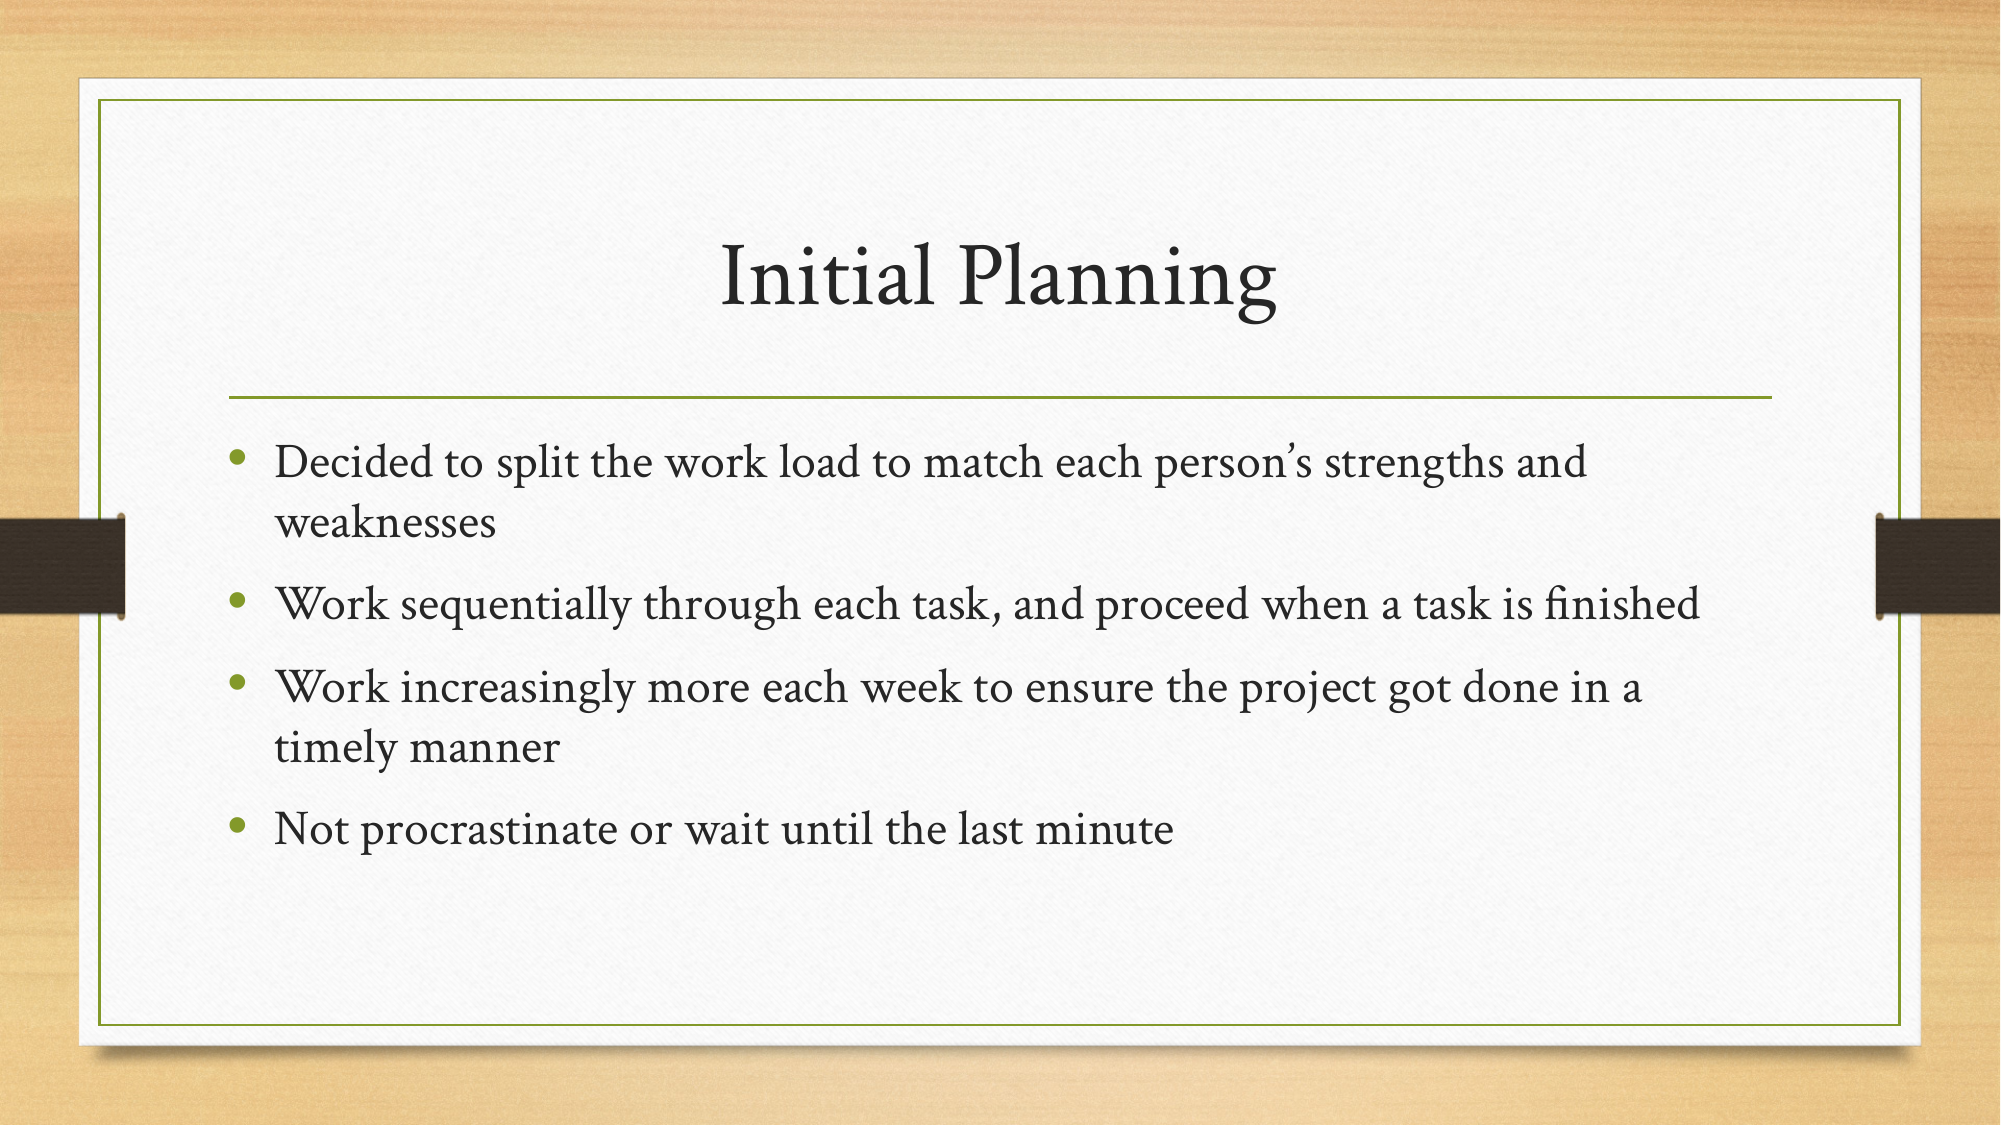

# Initial Planning
Decided to split the work load to match each person’s strengths and weaknesses
Work sequentially through each task, and proceed when a task is finished
Work increasingly more each week to ensure the project got done in a timely manner
Not procrastinate or wait until the last minute